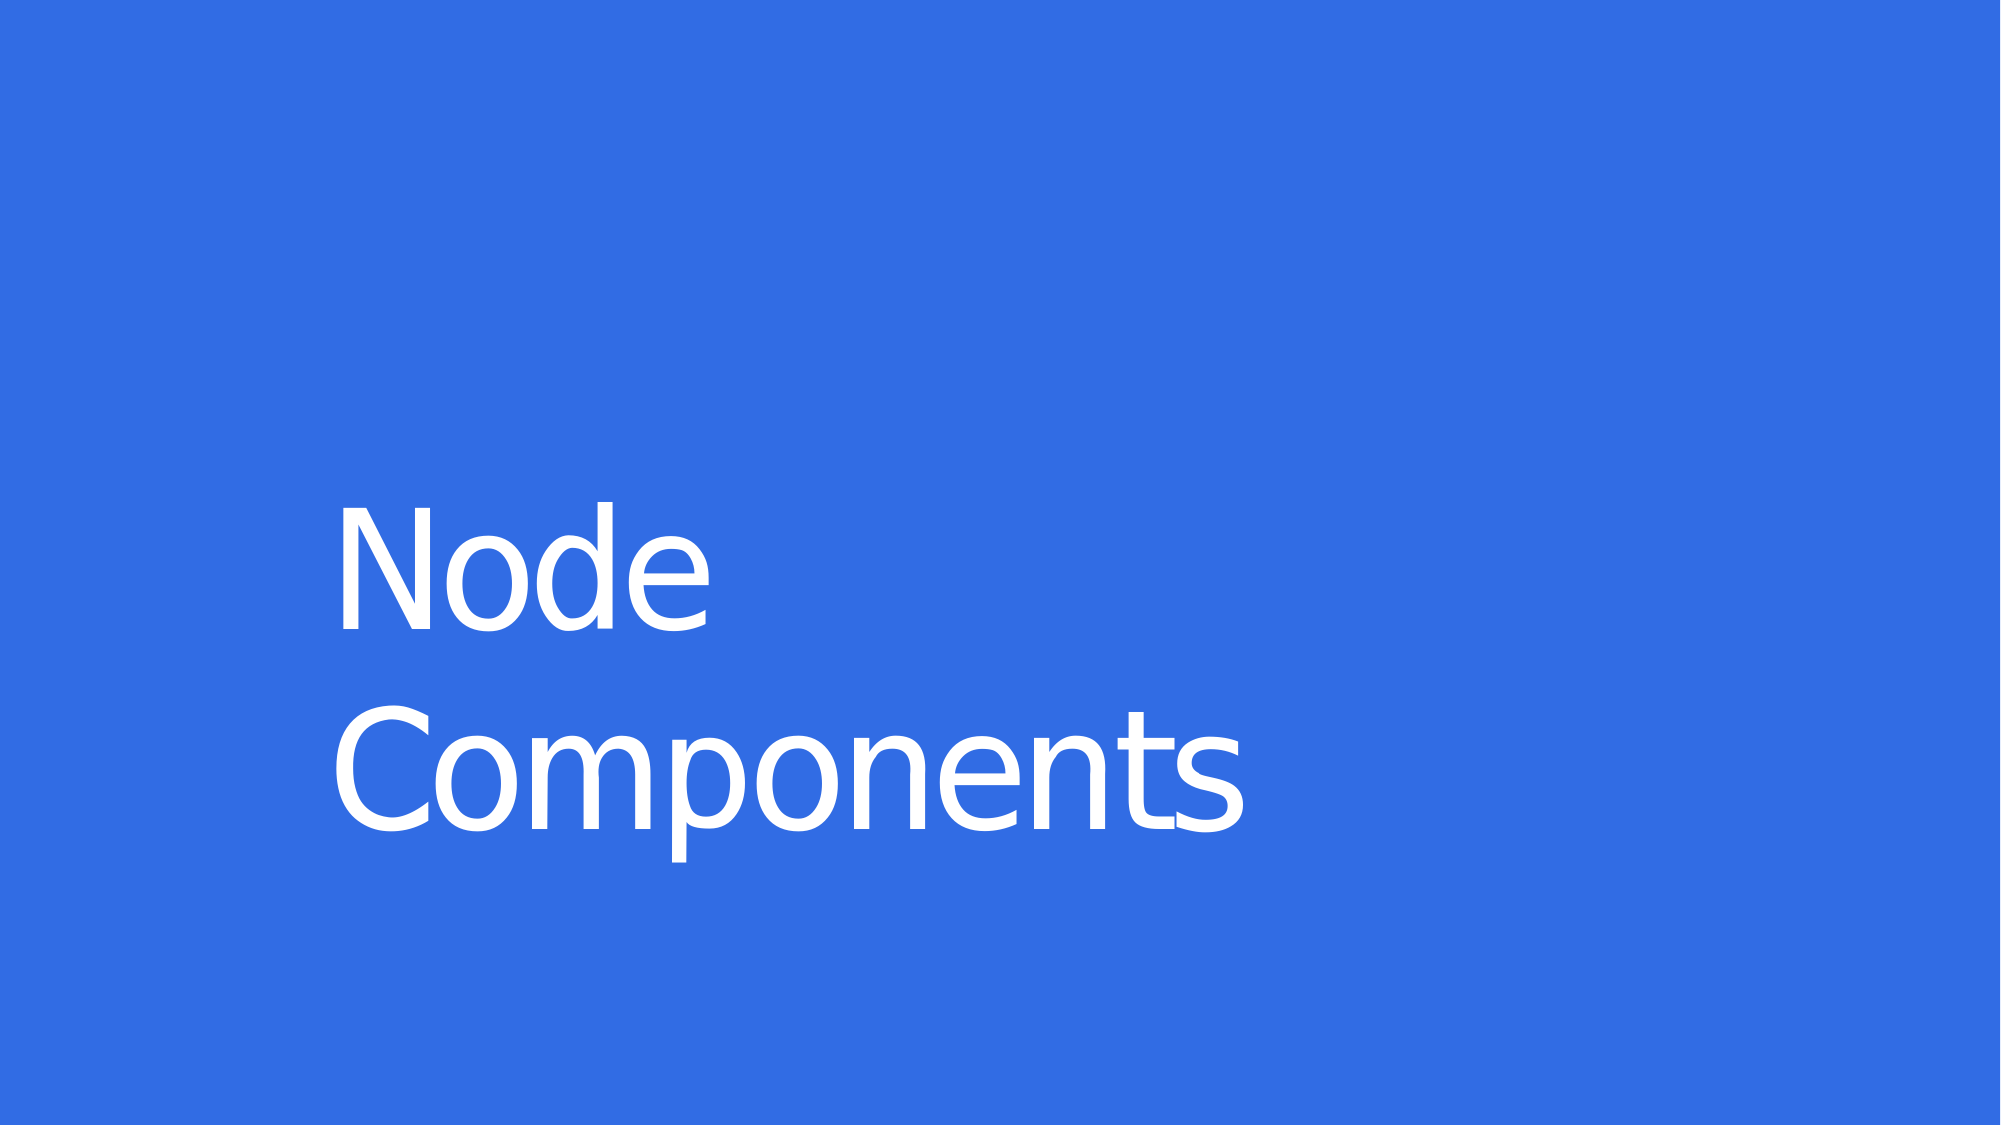

# Node Components
Copyright © Thinknyx Technologies LLP